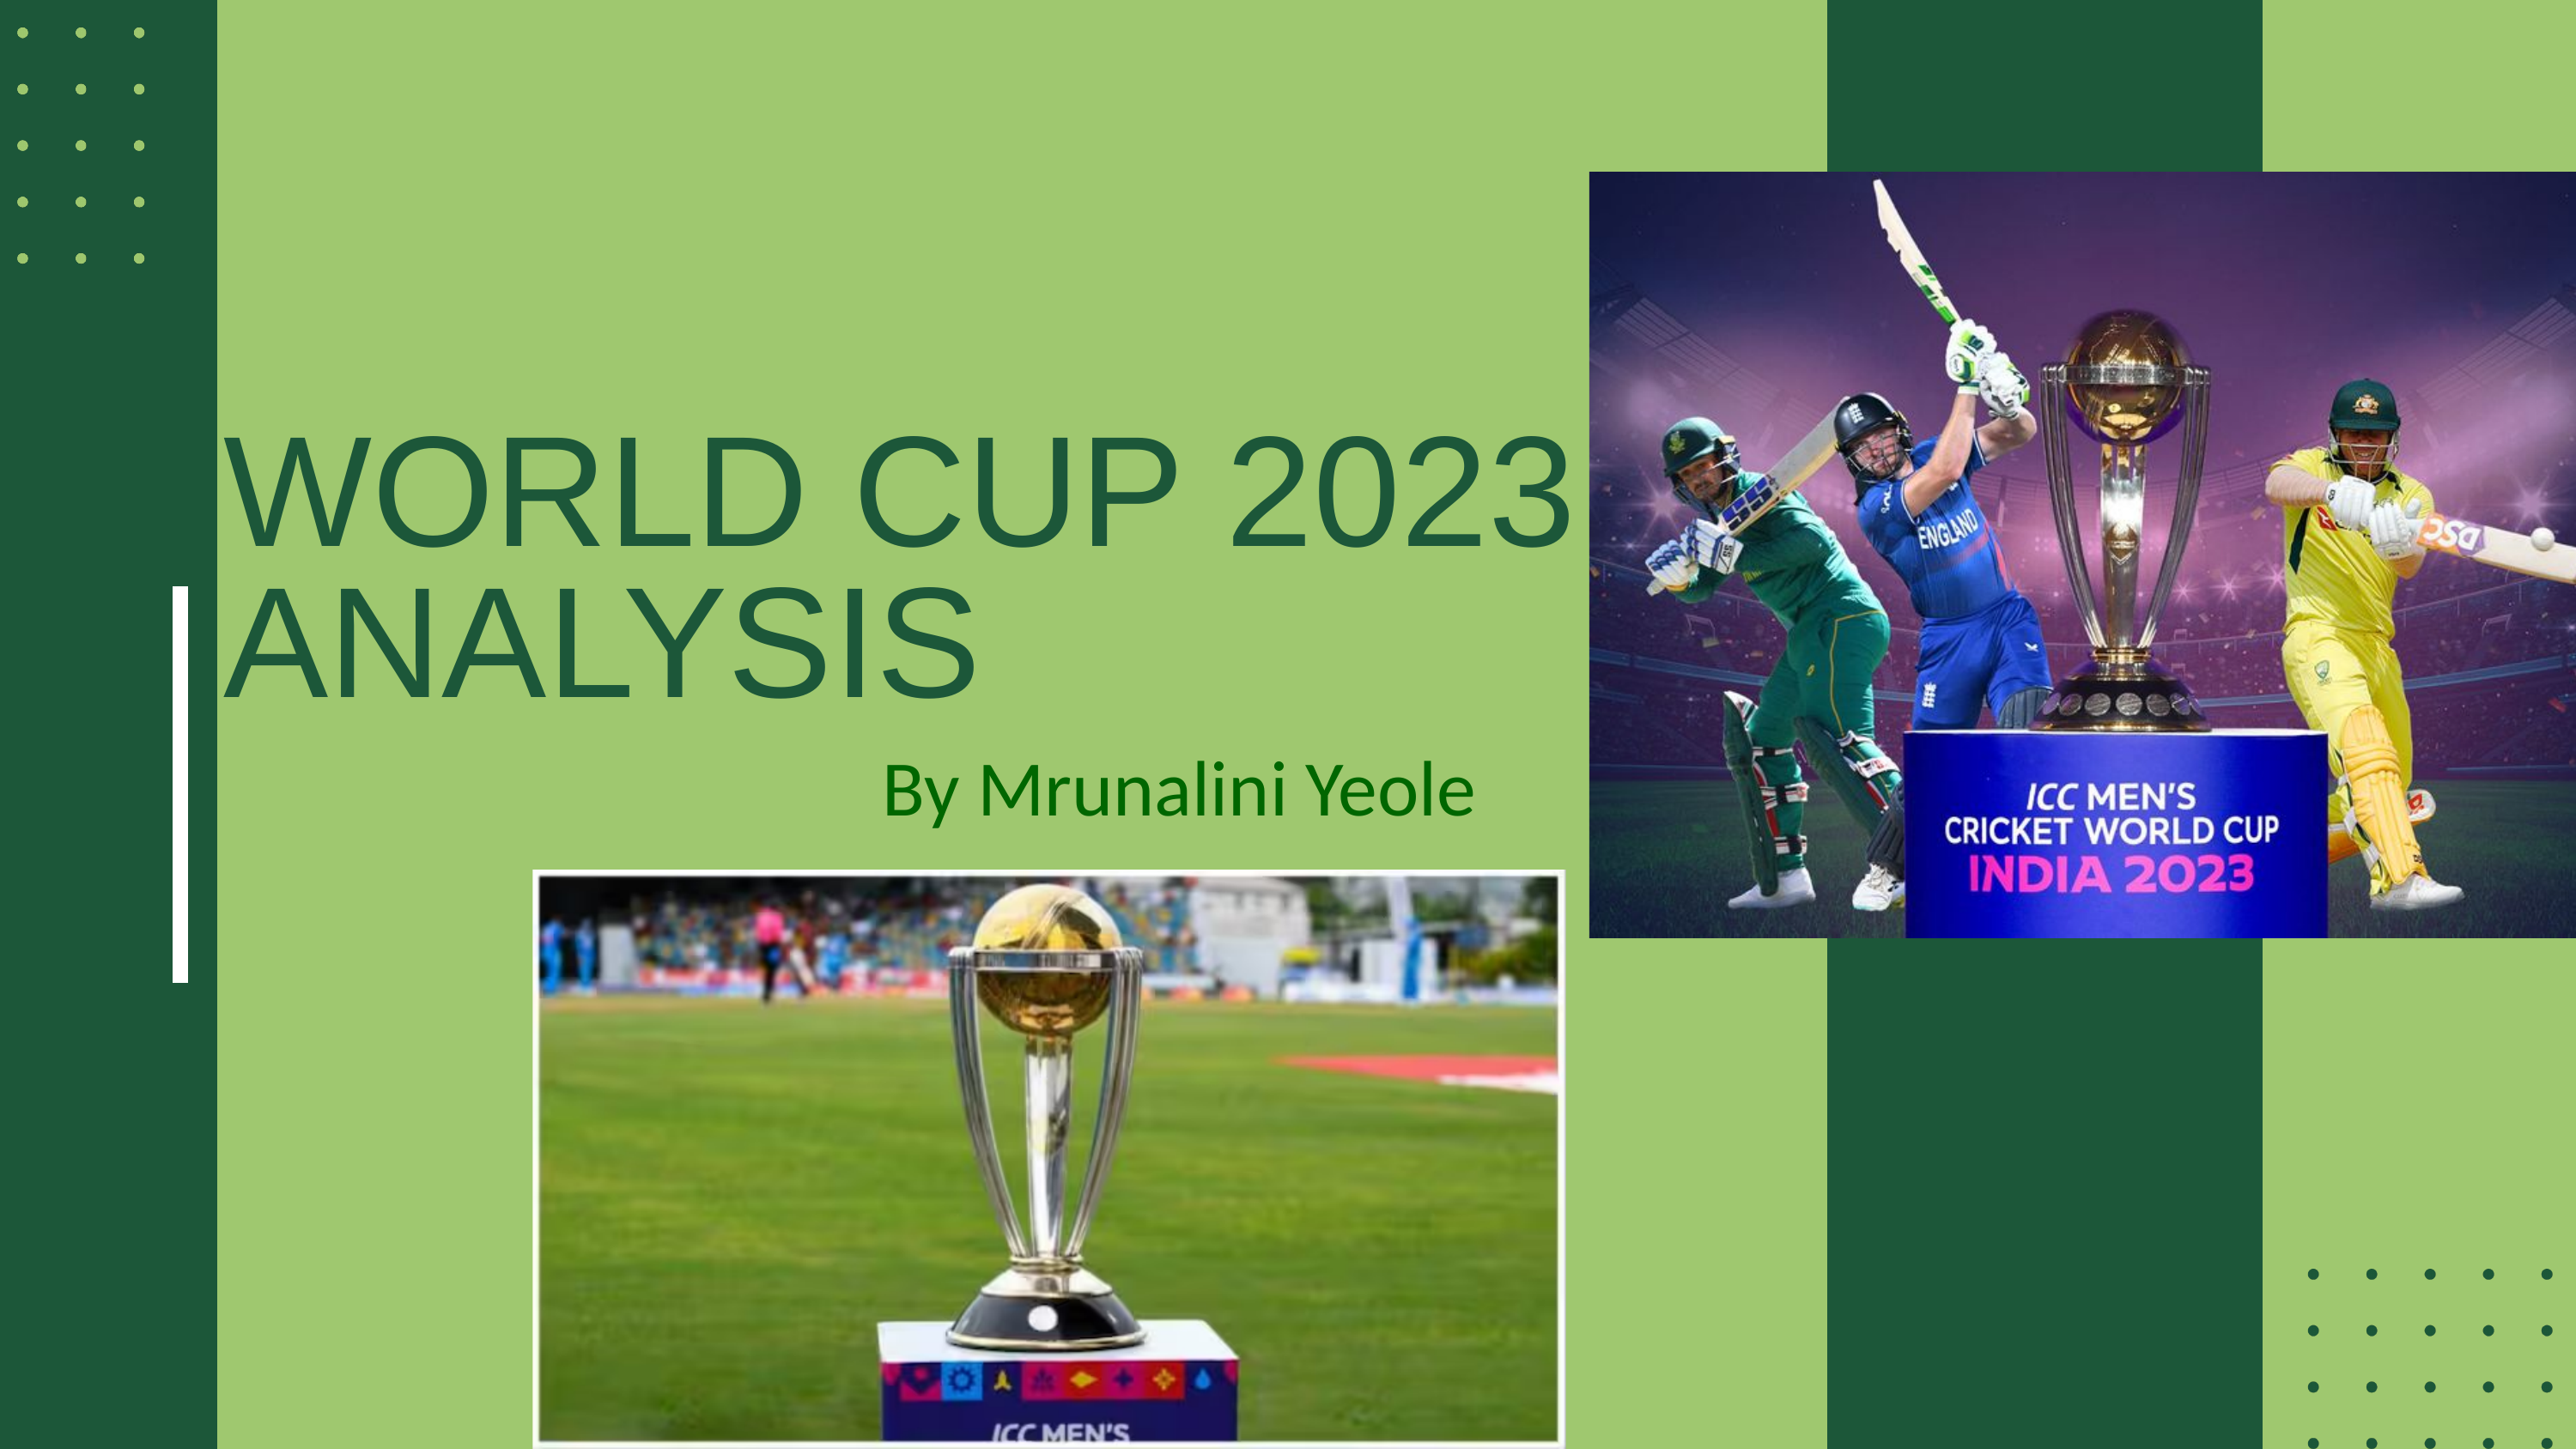

WORLD CUP 2023 ANALYSIS

By Mrunalini Yeole